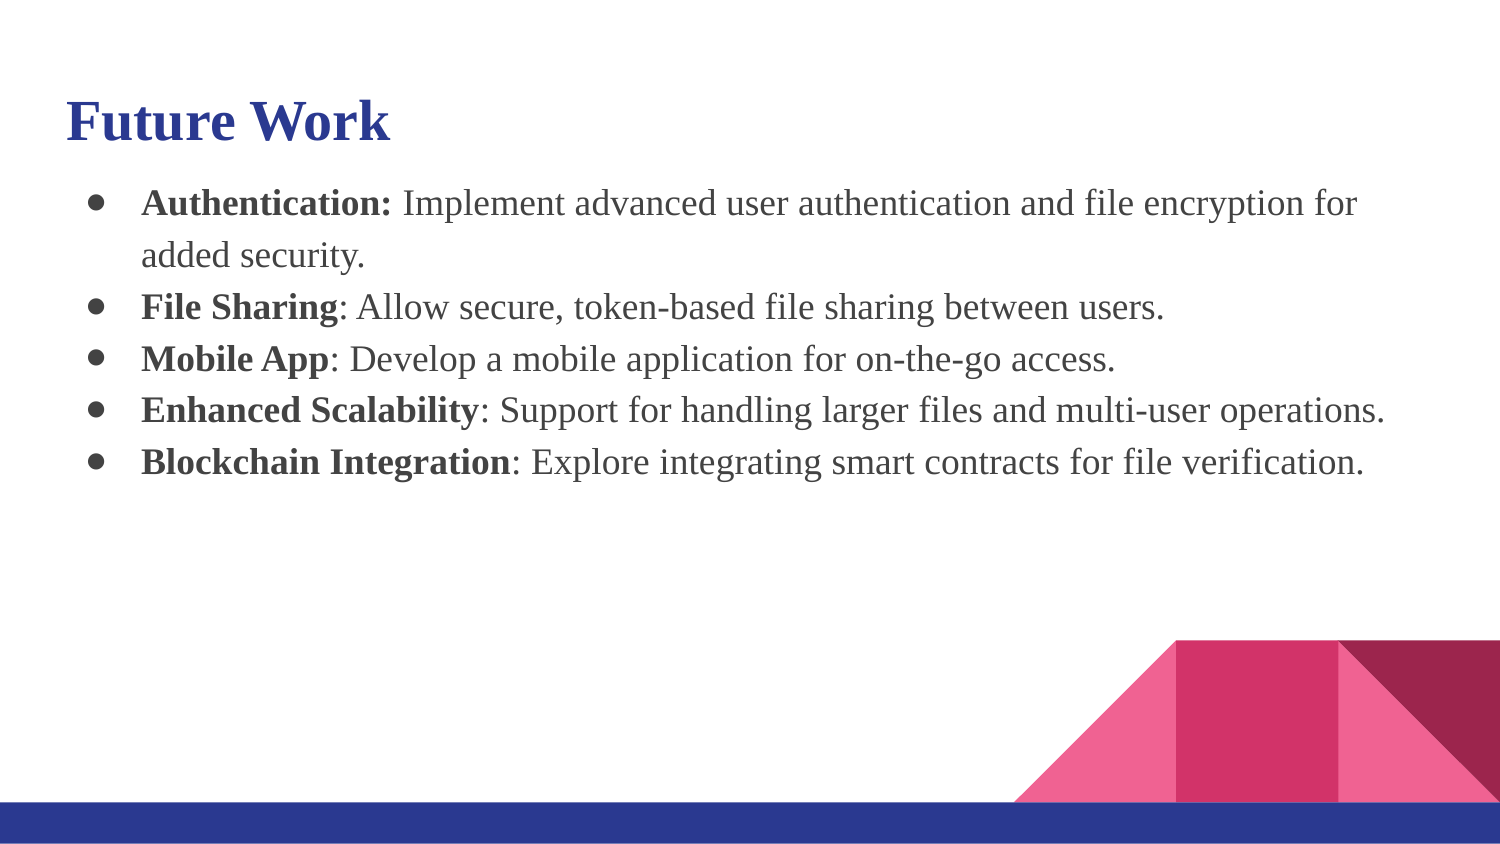

# Future Work
Authentication: Implement advanced user authentication and file encryption for added security.
File Sharing: Allow secure, token-based file sharing between users.
Mobile App: Develop a mobile application for on-the-go access.
Enhanced Scalability: Support for handling larger files and multi-user operations.
Blockchain Integration: Explore integrating smart contracts for file verification.